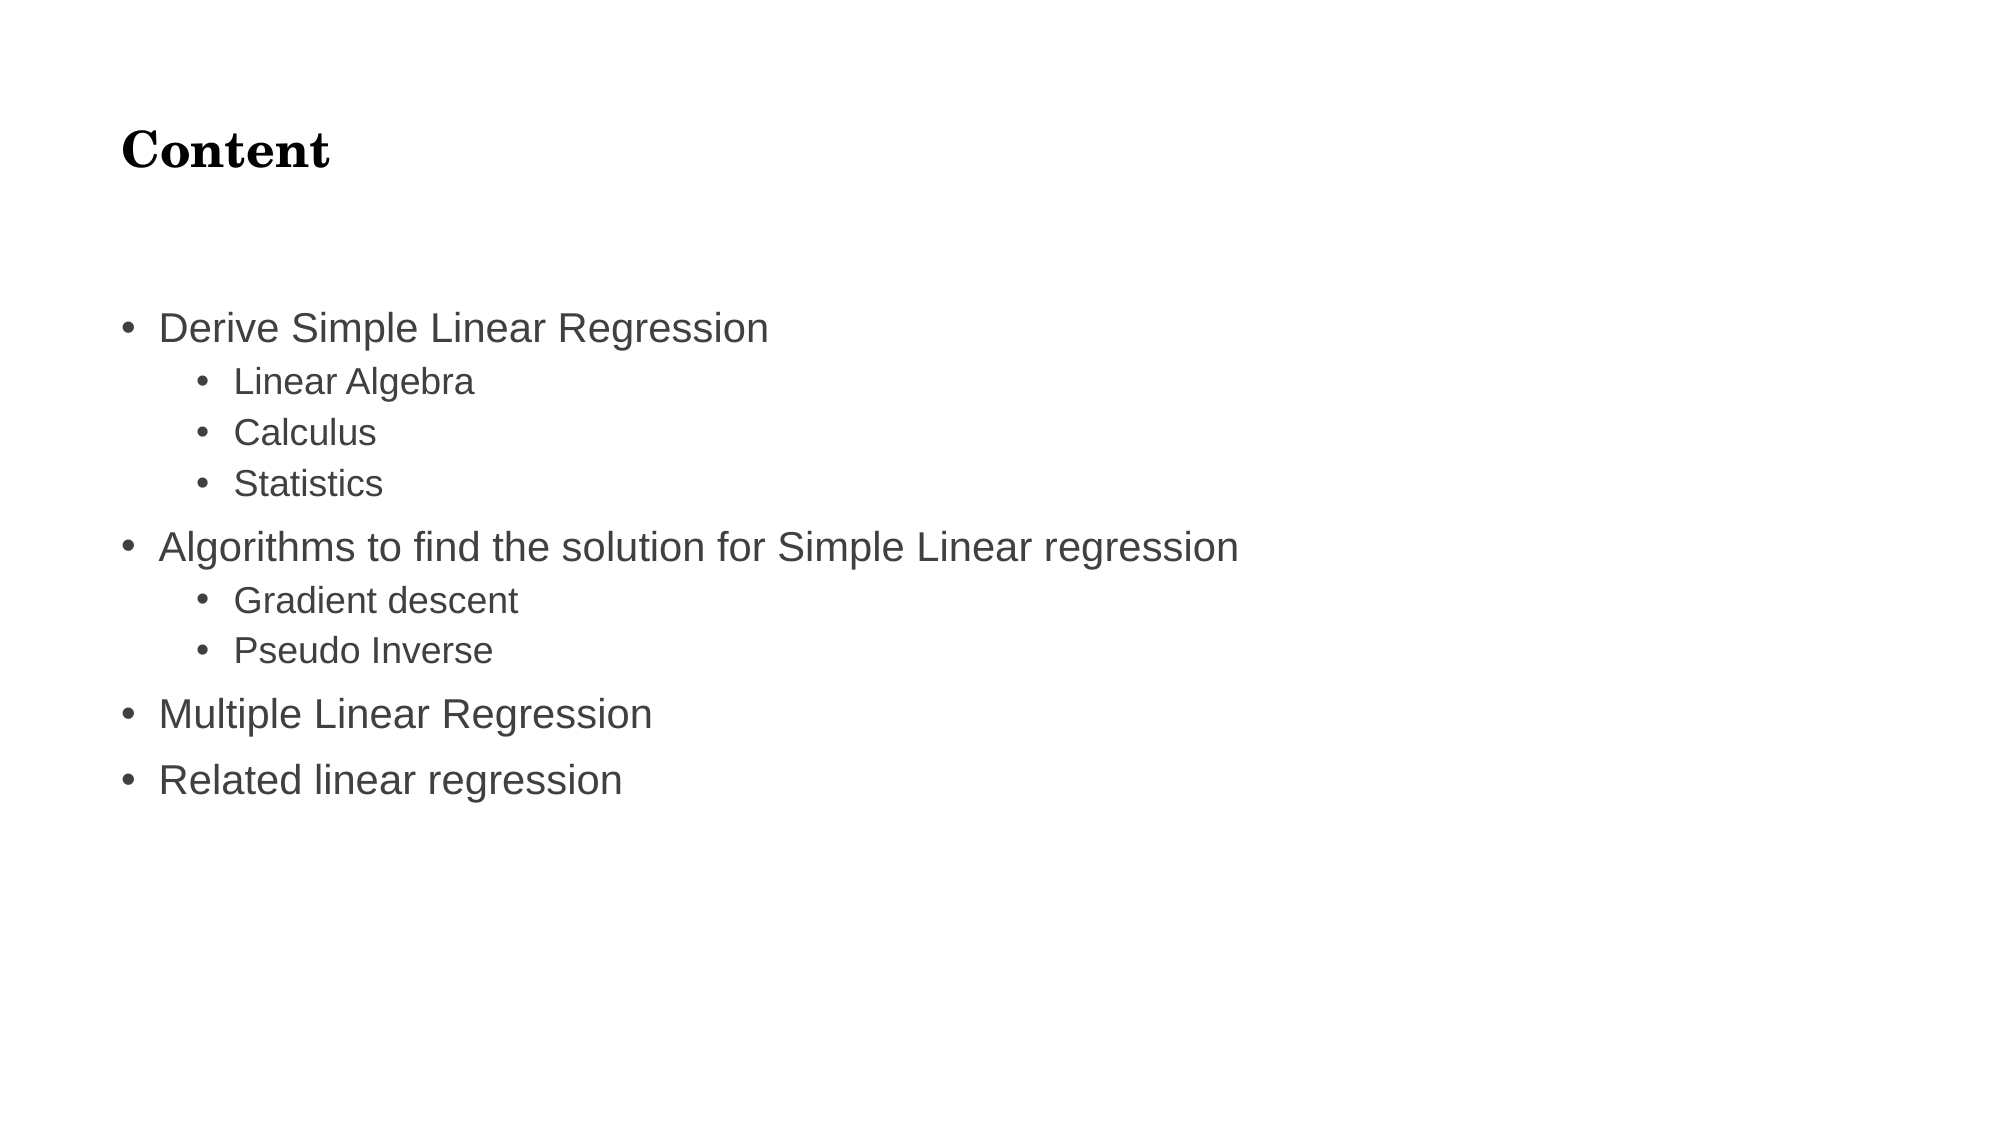

# Content
Derive Simple Linear Regression
Linear Algebra
Calculus
Statistics
Algorithms to find the solution for Simple Linear regression
Gradient descent
Pseudo Inverse
Multiple Linear Regression
Related linear regression